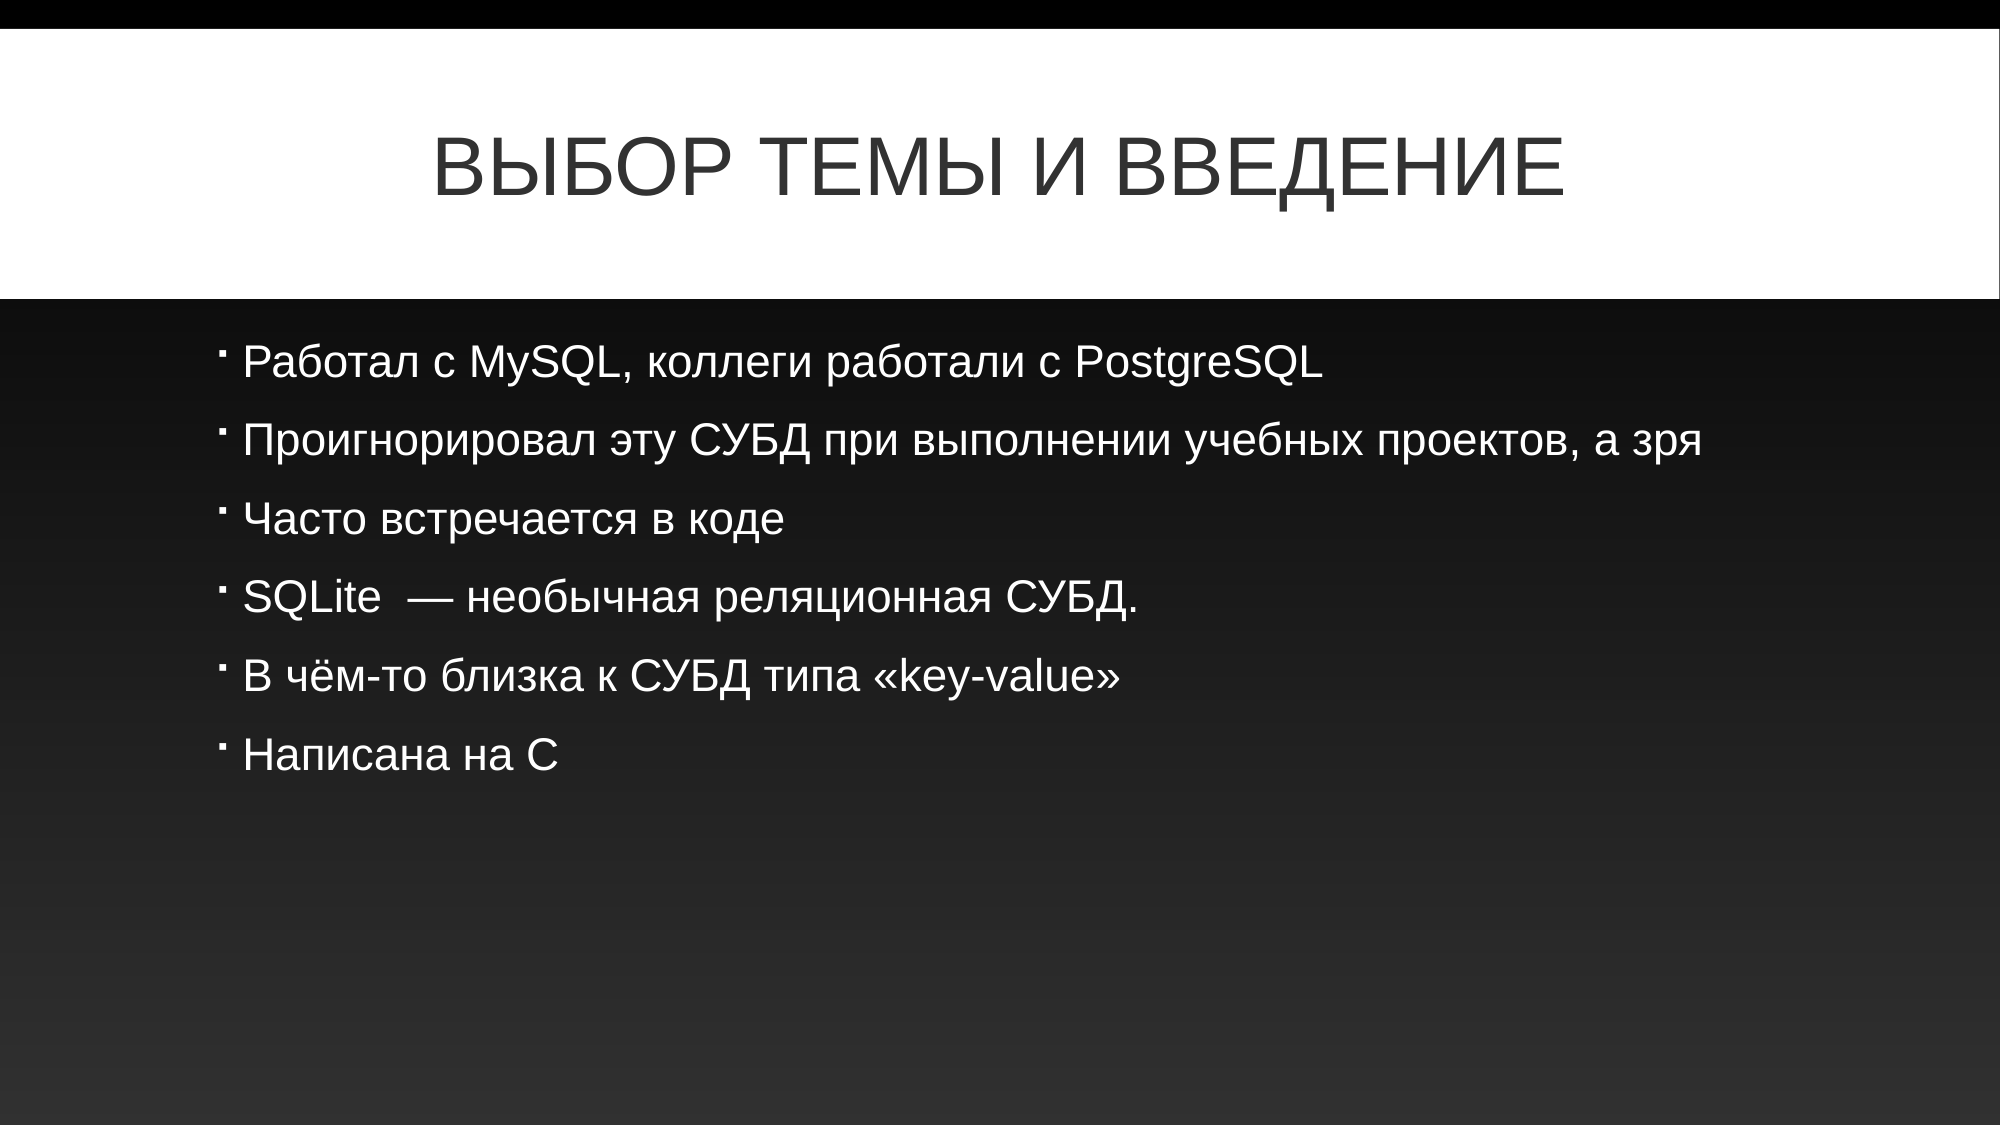

# Выбор темы И ВВЕдение
Работал с MySQL, коллеги работали с PostgreSQL
Проигнорировал эту СУБД при выполнении учебных проектов, а зря
Часто встречается в коде
SQLite  — необычная реляционная СУБД.
В чём-то близка к СУБД типа «key-value»
Написана на С